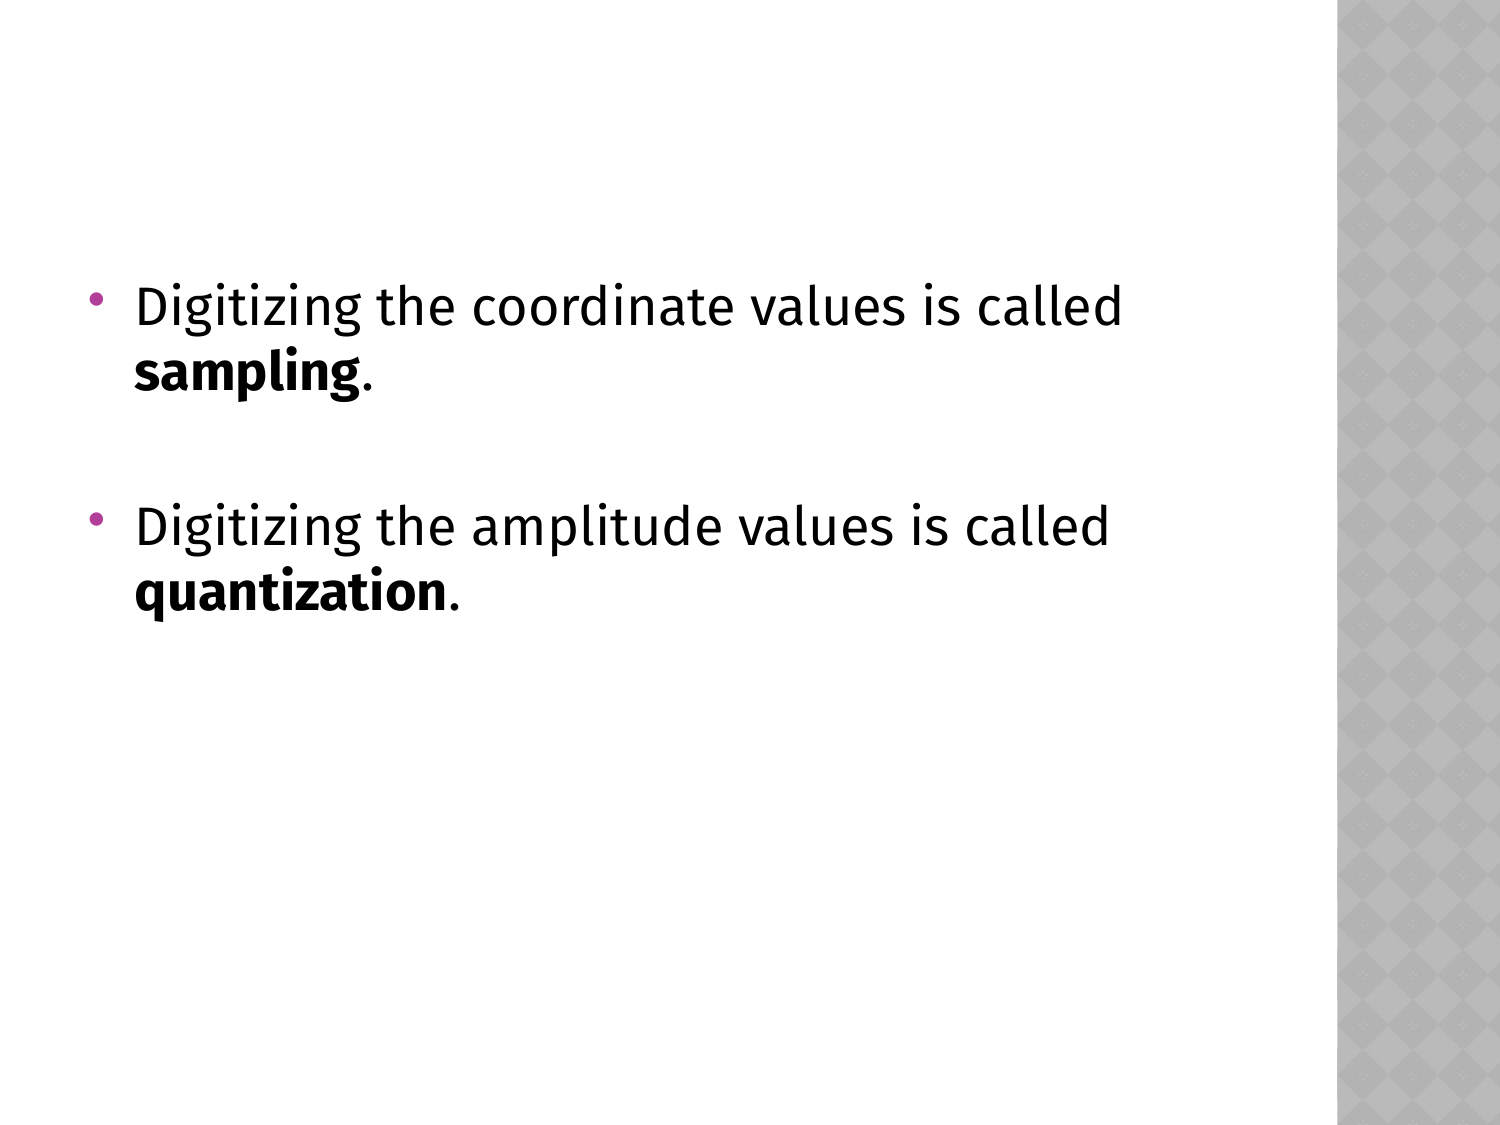

Digitizing the coordinate values is called sampling.

Digitizing the amplitude values is called quantization.